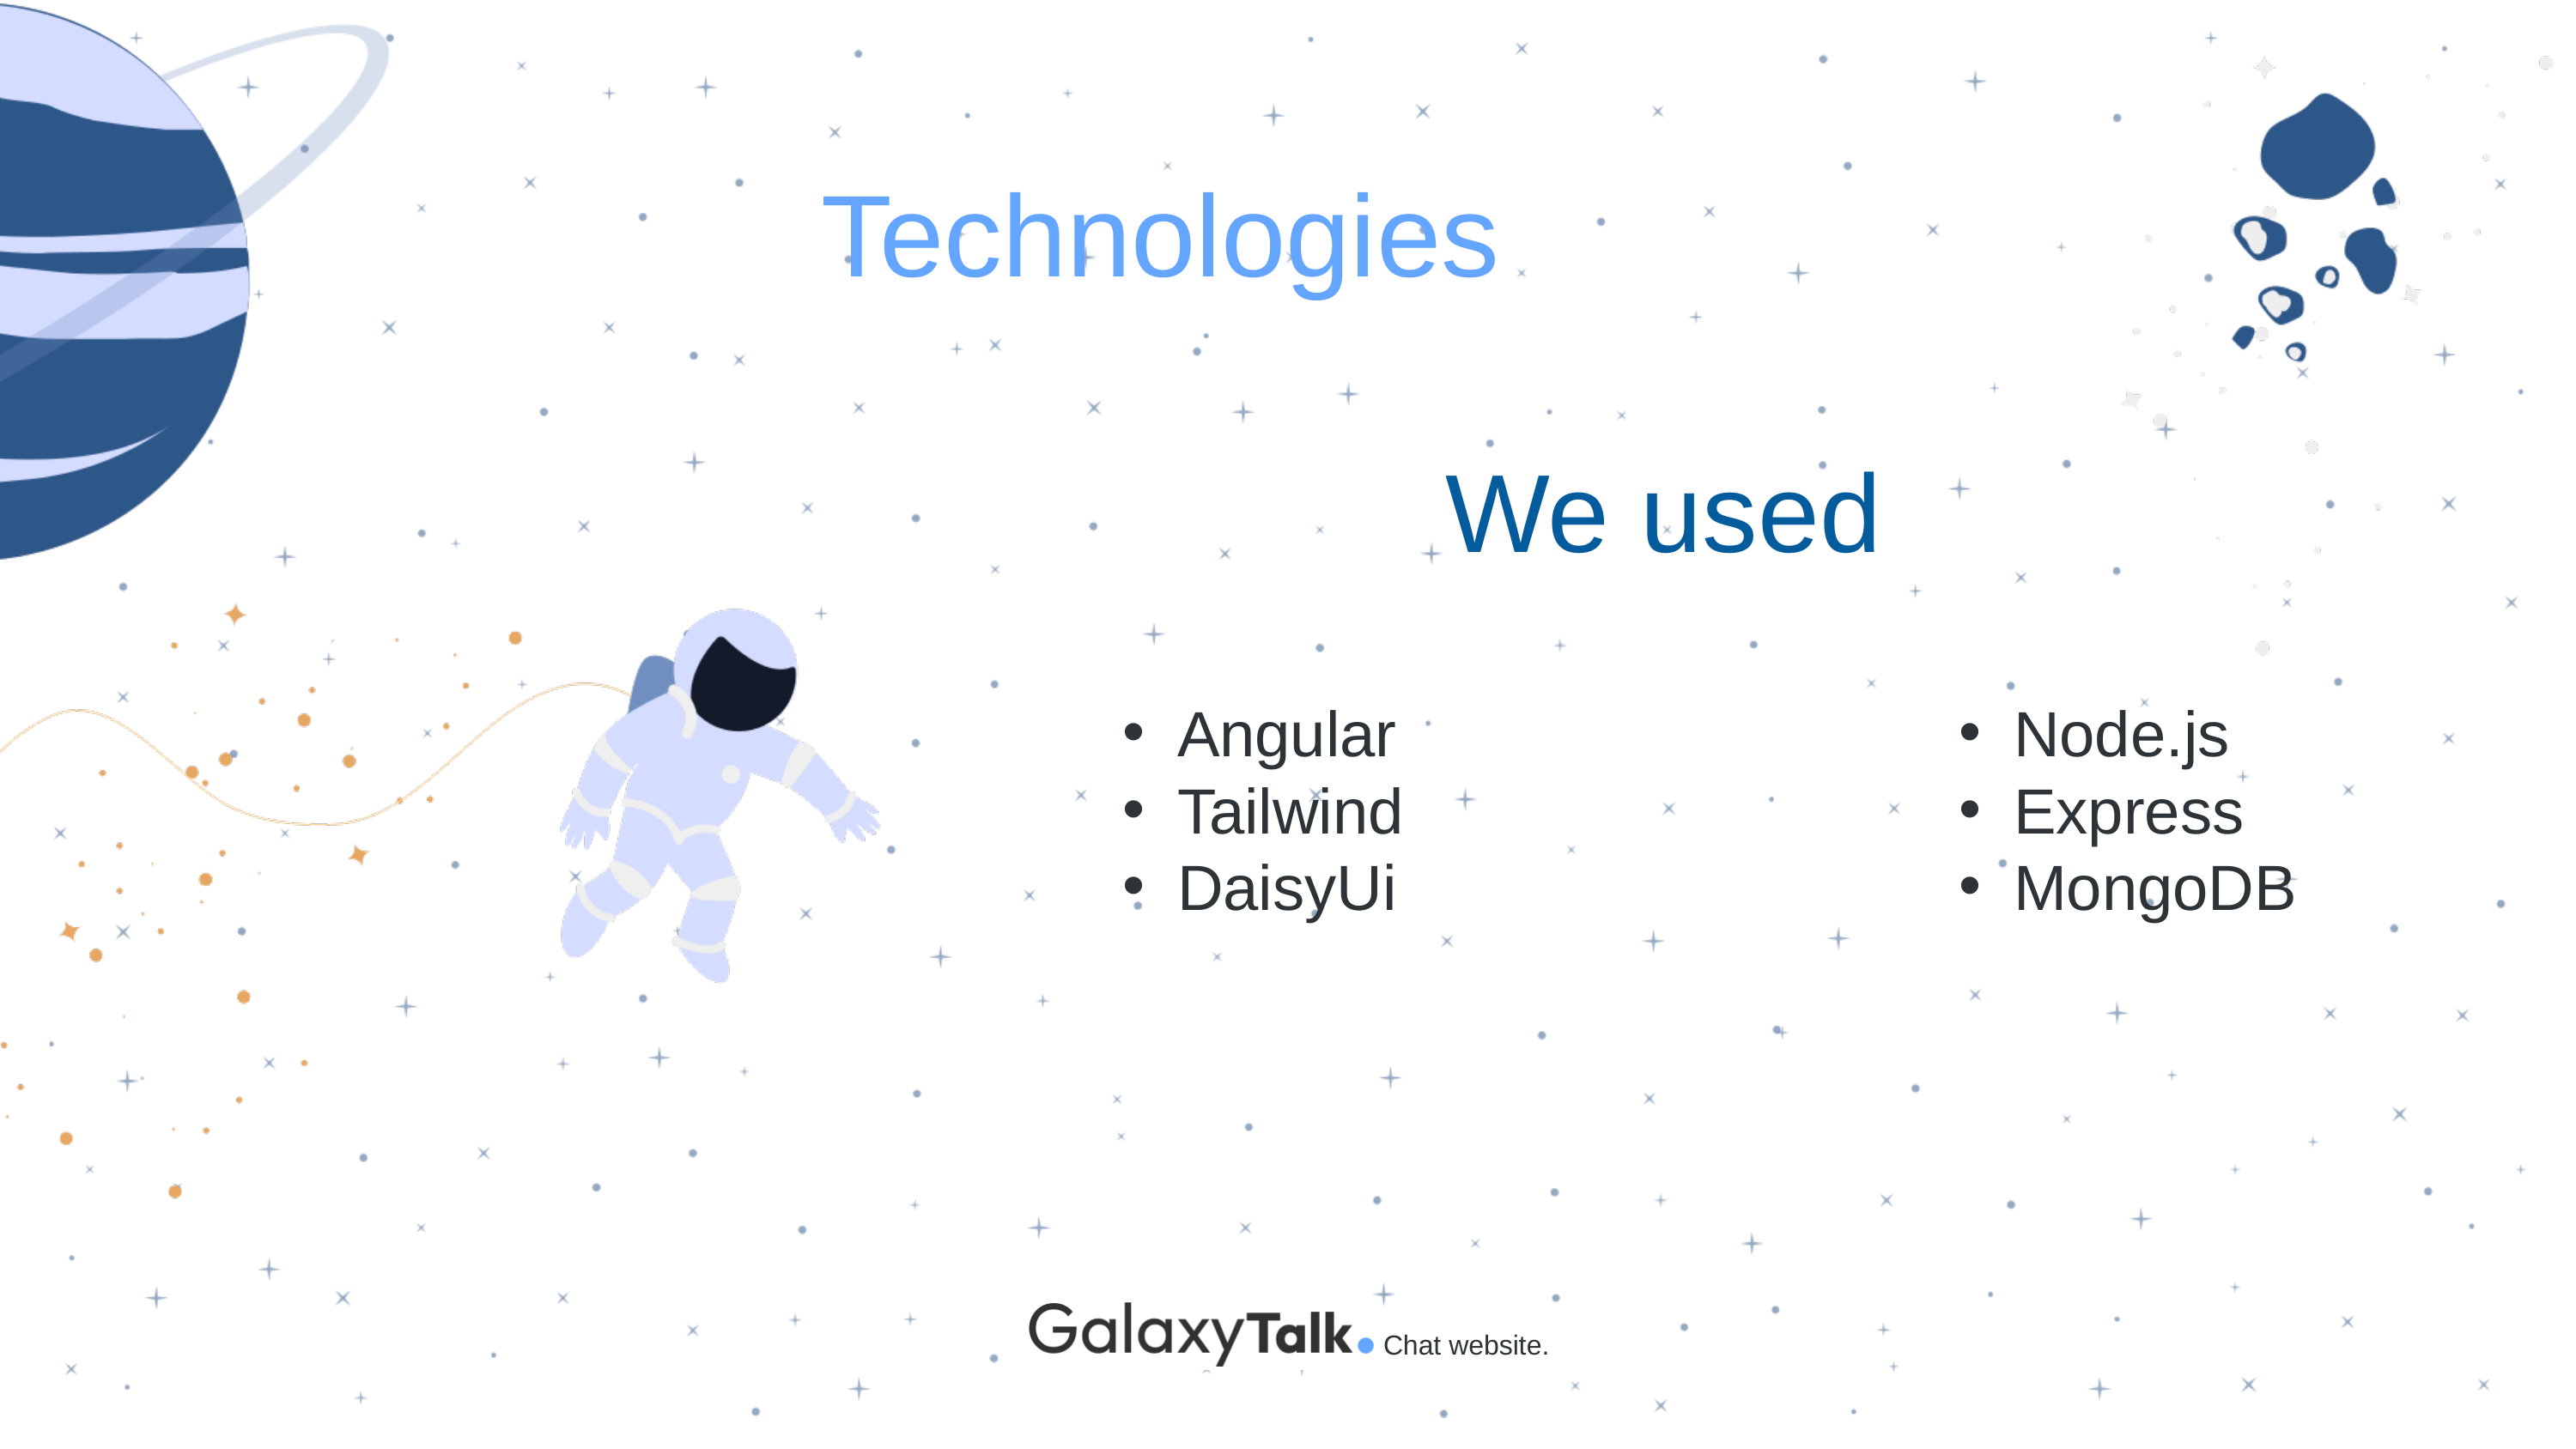

Technologies
We used
Angular
Tailwind
DaisyUi

Node.js
Express
MongoDB

Chat website.